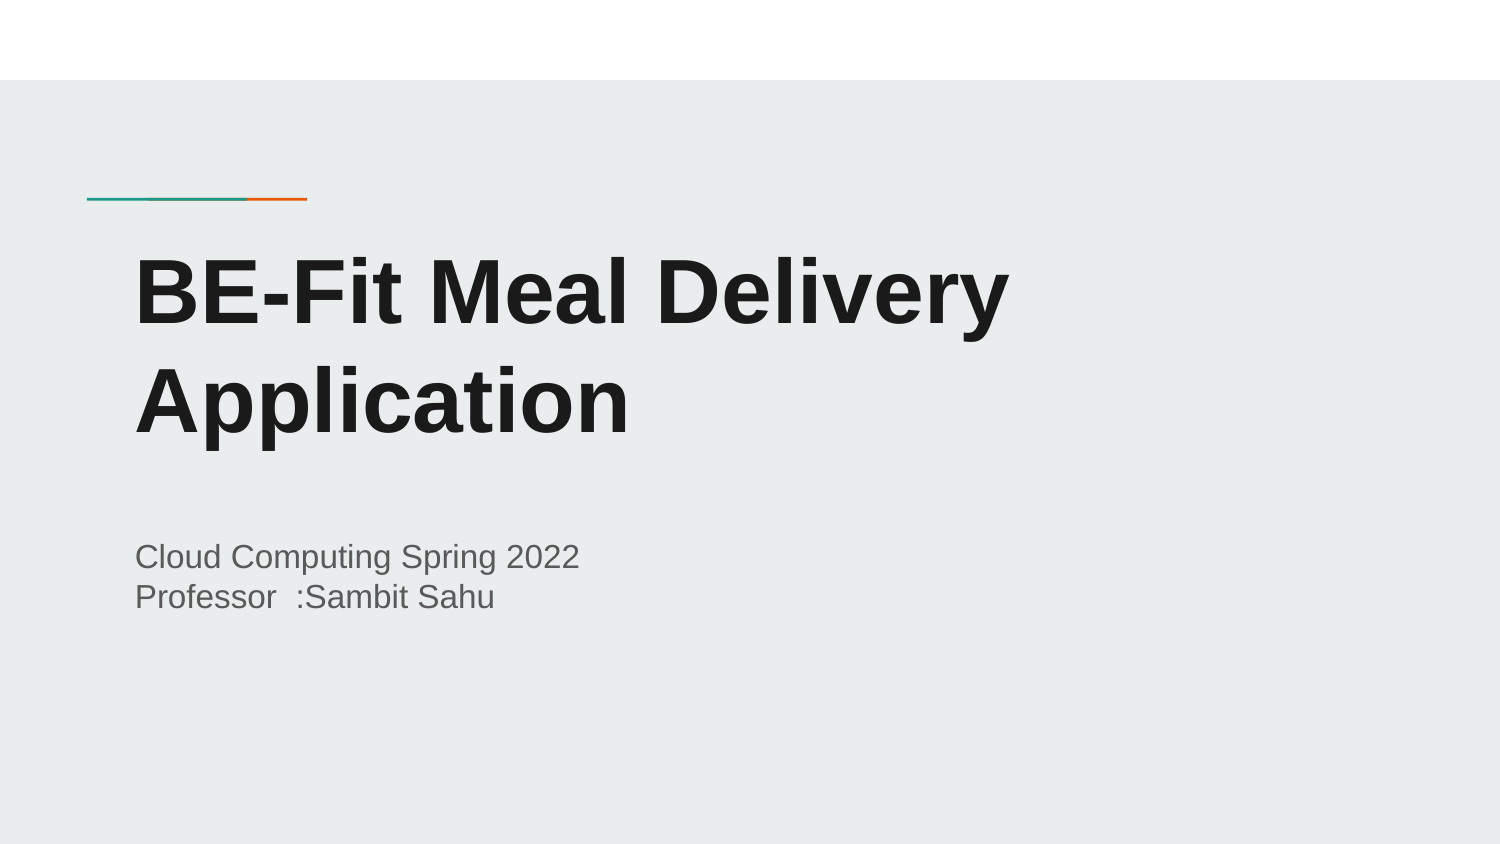

# BE-Fit Meal Delivery Application
Cloud Computing Spring 2022
Professor  :Sambit Sahu